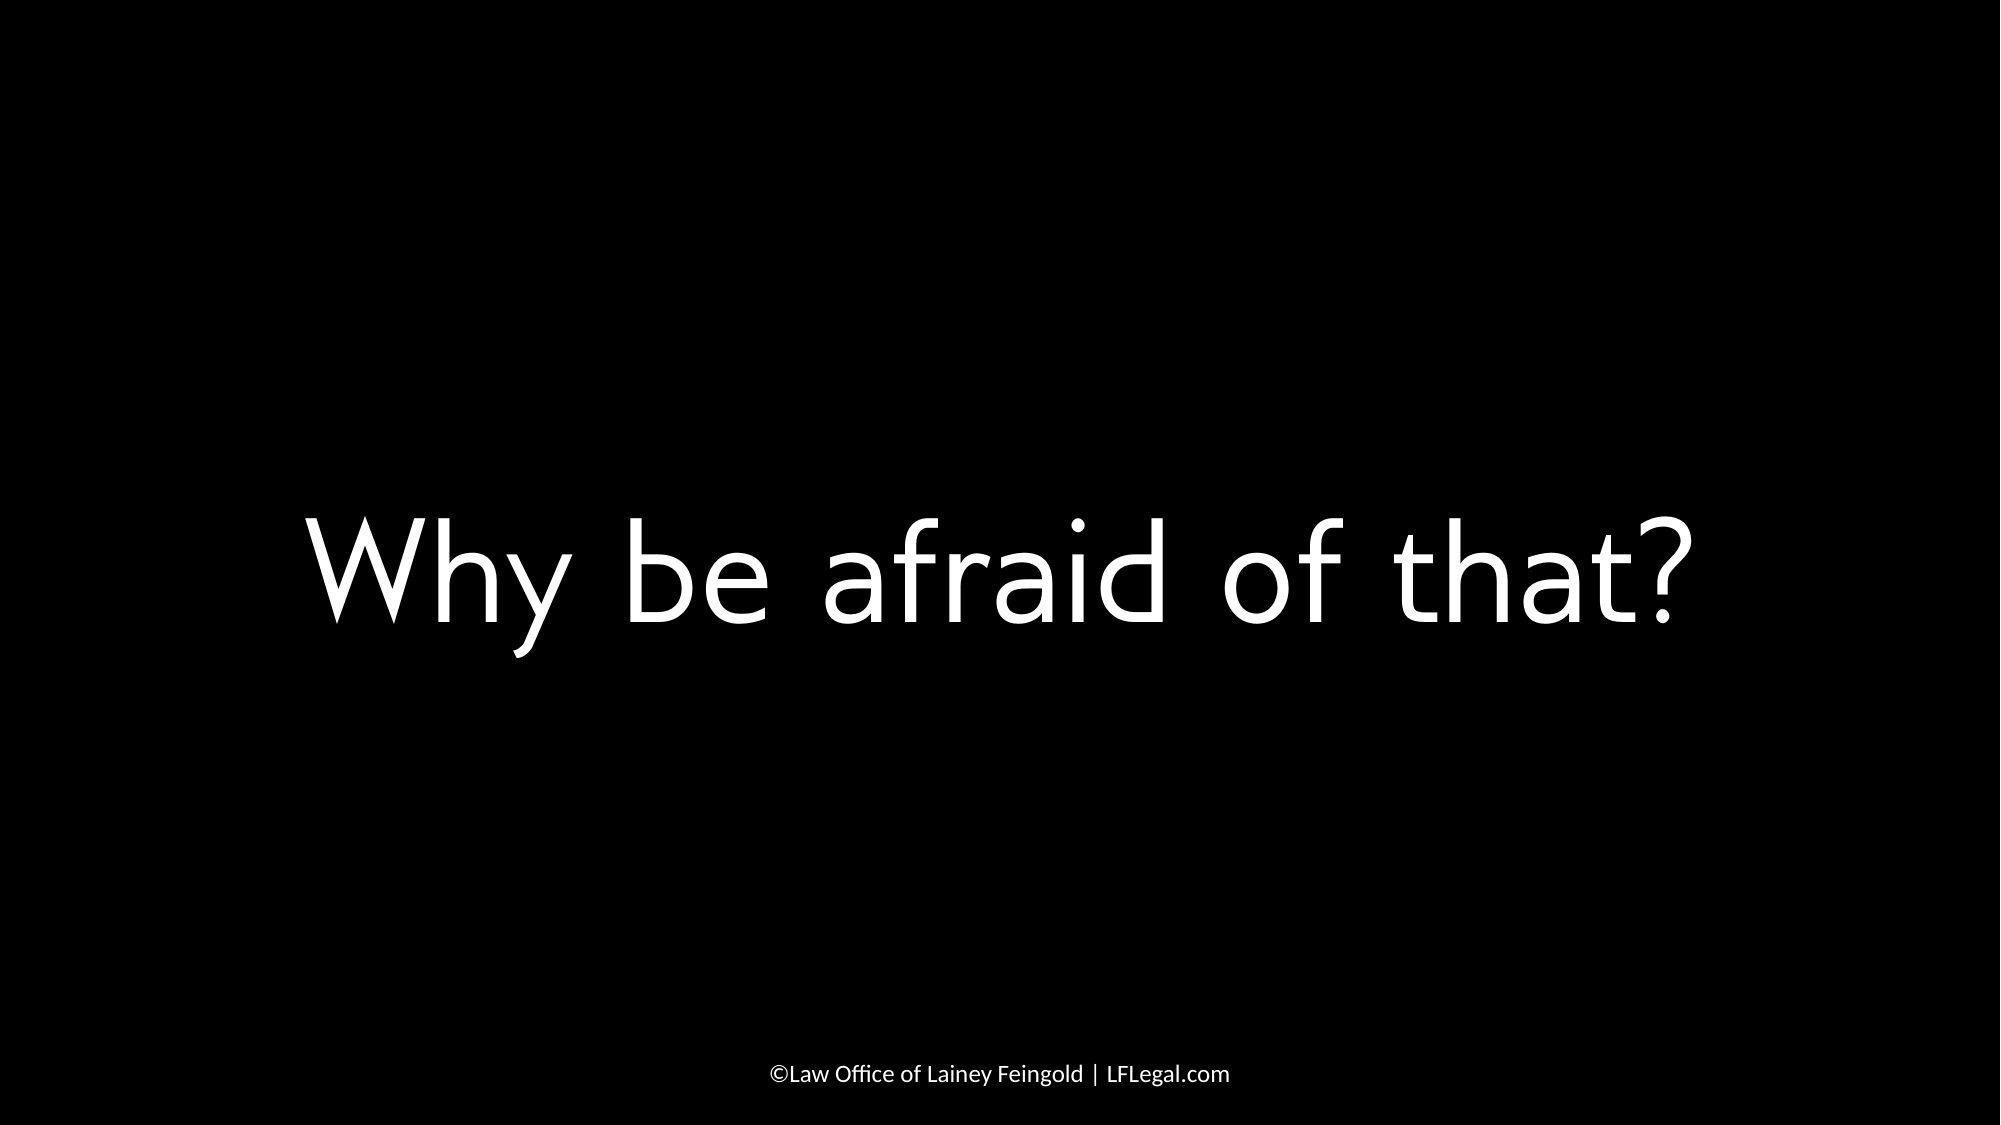

#

Why be afraid of that?
©Law Office of Lainey Feingold | LFLegal.com